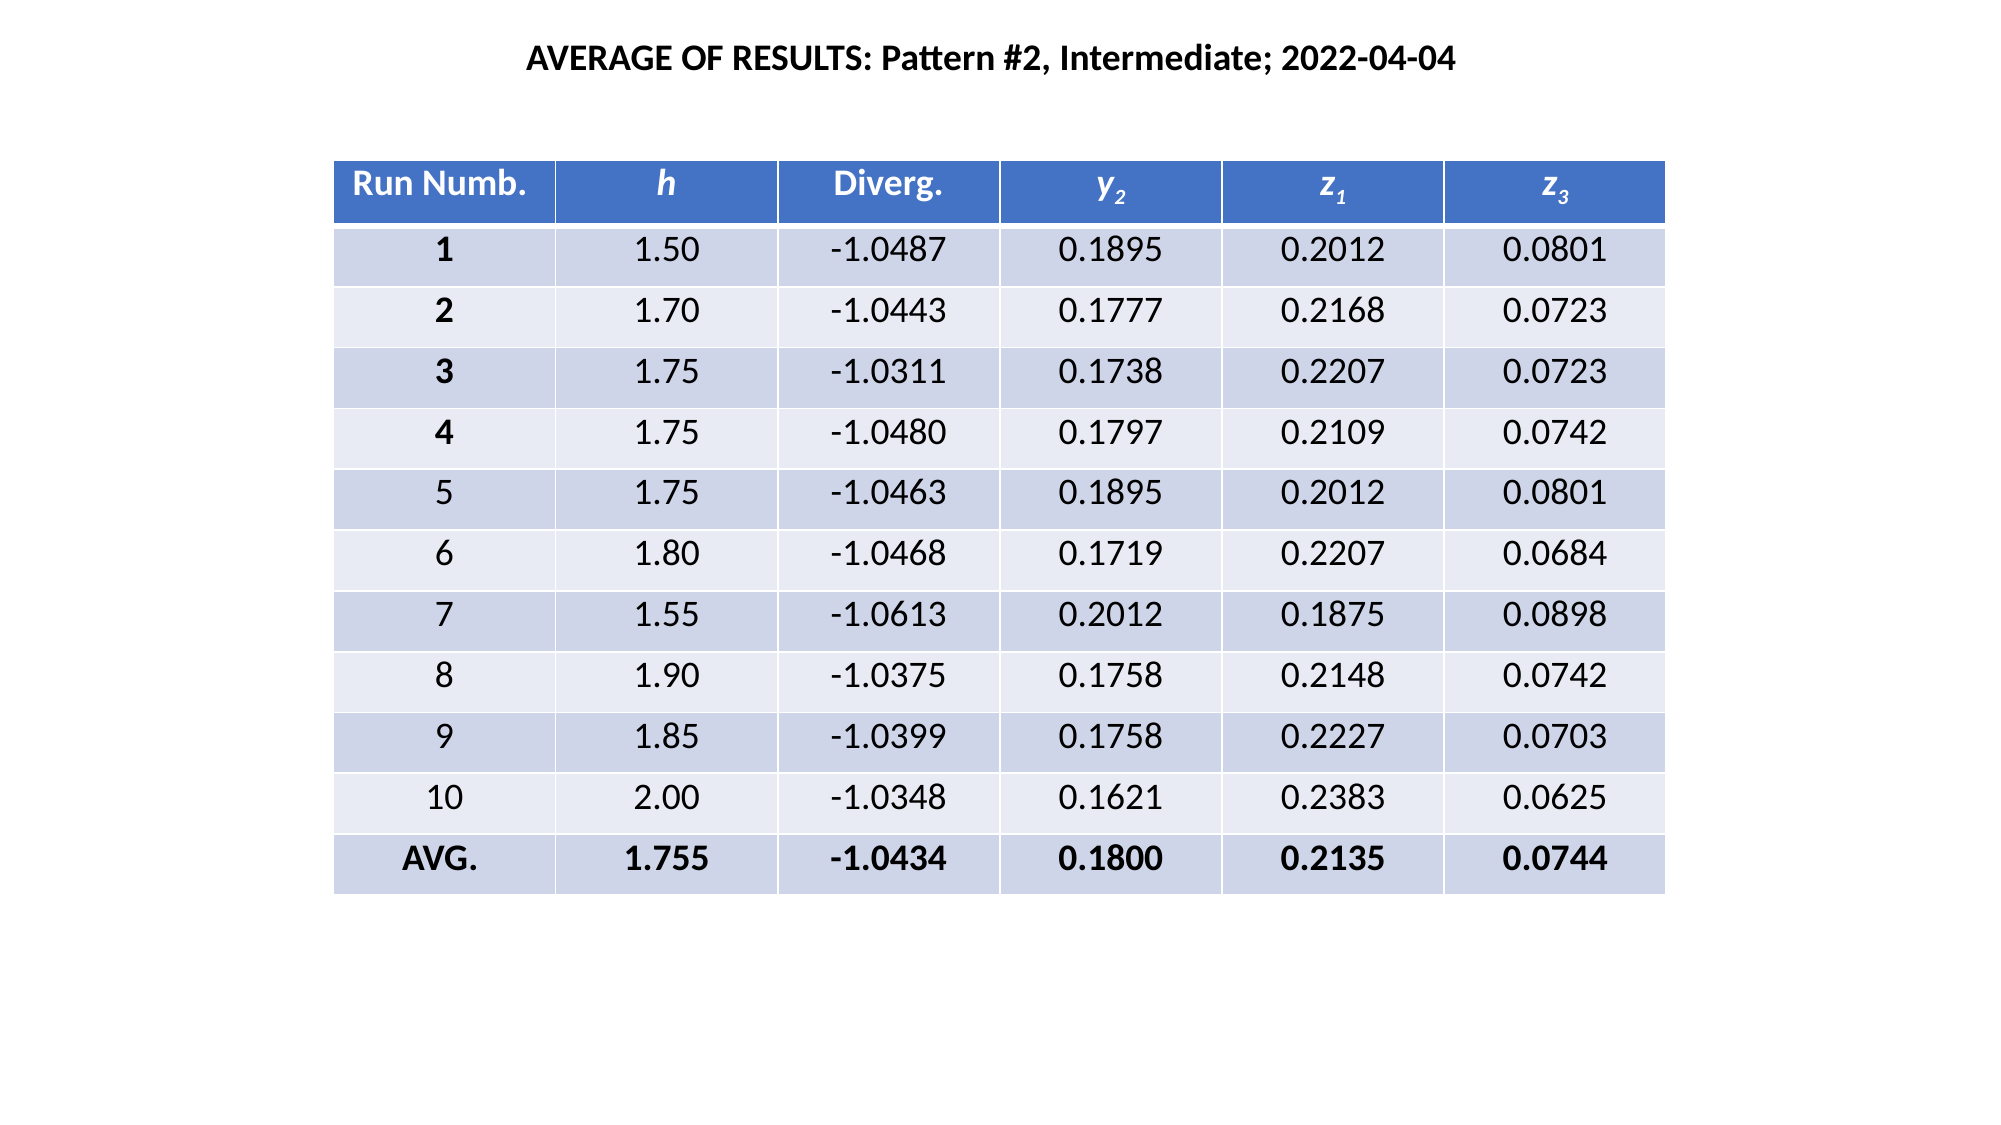

AVERAGE OF RESULTS: Pattern #2, Intermediate; 2022-04-04
| Run Numb. | h | Diverg. | y2 | z1 | z3 |
| --- | --- | --- | --- | --- | --- |
| 1 | 1.50 | -1.0487 | 0.1895 | 0.2012 | 0.0801 |
| 2 | 1.70 | -1.0443 | 0.1777 | 0.2168 | 0.0723 |
| 3 | 1.75 | -1.0311 | 0.1738 | 0.2207 | 0.0723 |
| 4 | 1.75 | -1.0480 | 0.1797 | 0.2109 | 0.0742 |
| 5 | 1.75 | -1.0463 | 0.1895 | 0.2012 | 0.0801 |
| 6 | 1.80 | -1.0468 | 0.1719 | 0.2207 | 0.0684 |
| 7 | 1.55 | -1.0613 | 0.2012 | 0.1875 | 0.0898 |
| 8 | 1.90 | -1.0375 | 0.1758 | 0.2148 | 0.0742 |
| 9 | 1.85 | -1.0399 | 0.1758 | 0.2227 | 0.0703 |
| 10 | 2.00 | -1.0348 | 0.1621 | 0.2383 | 0.0625 |
| AVG. | 1.755 | -1.0434 | 0.1800 | 0.2135 | 0.0744 |